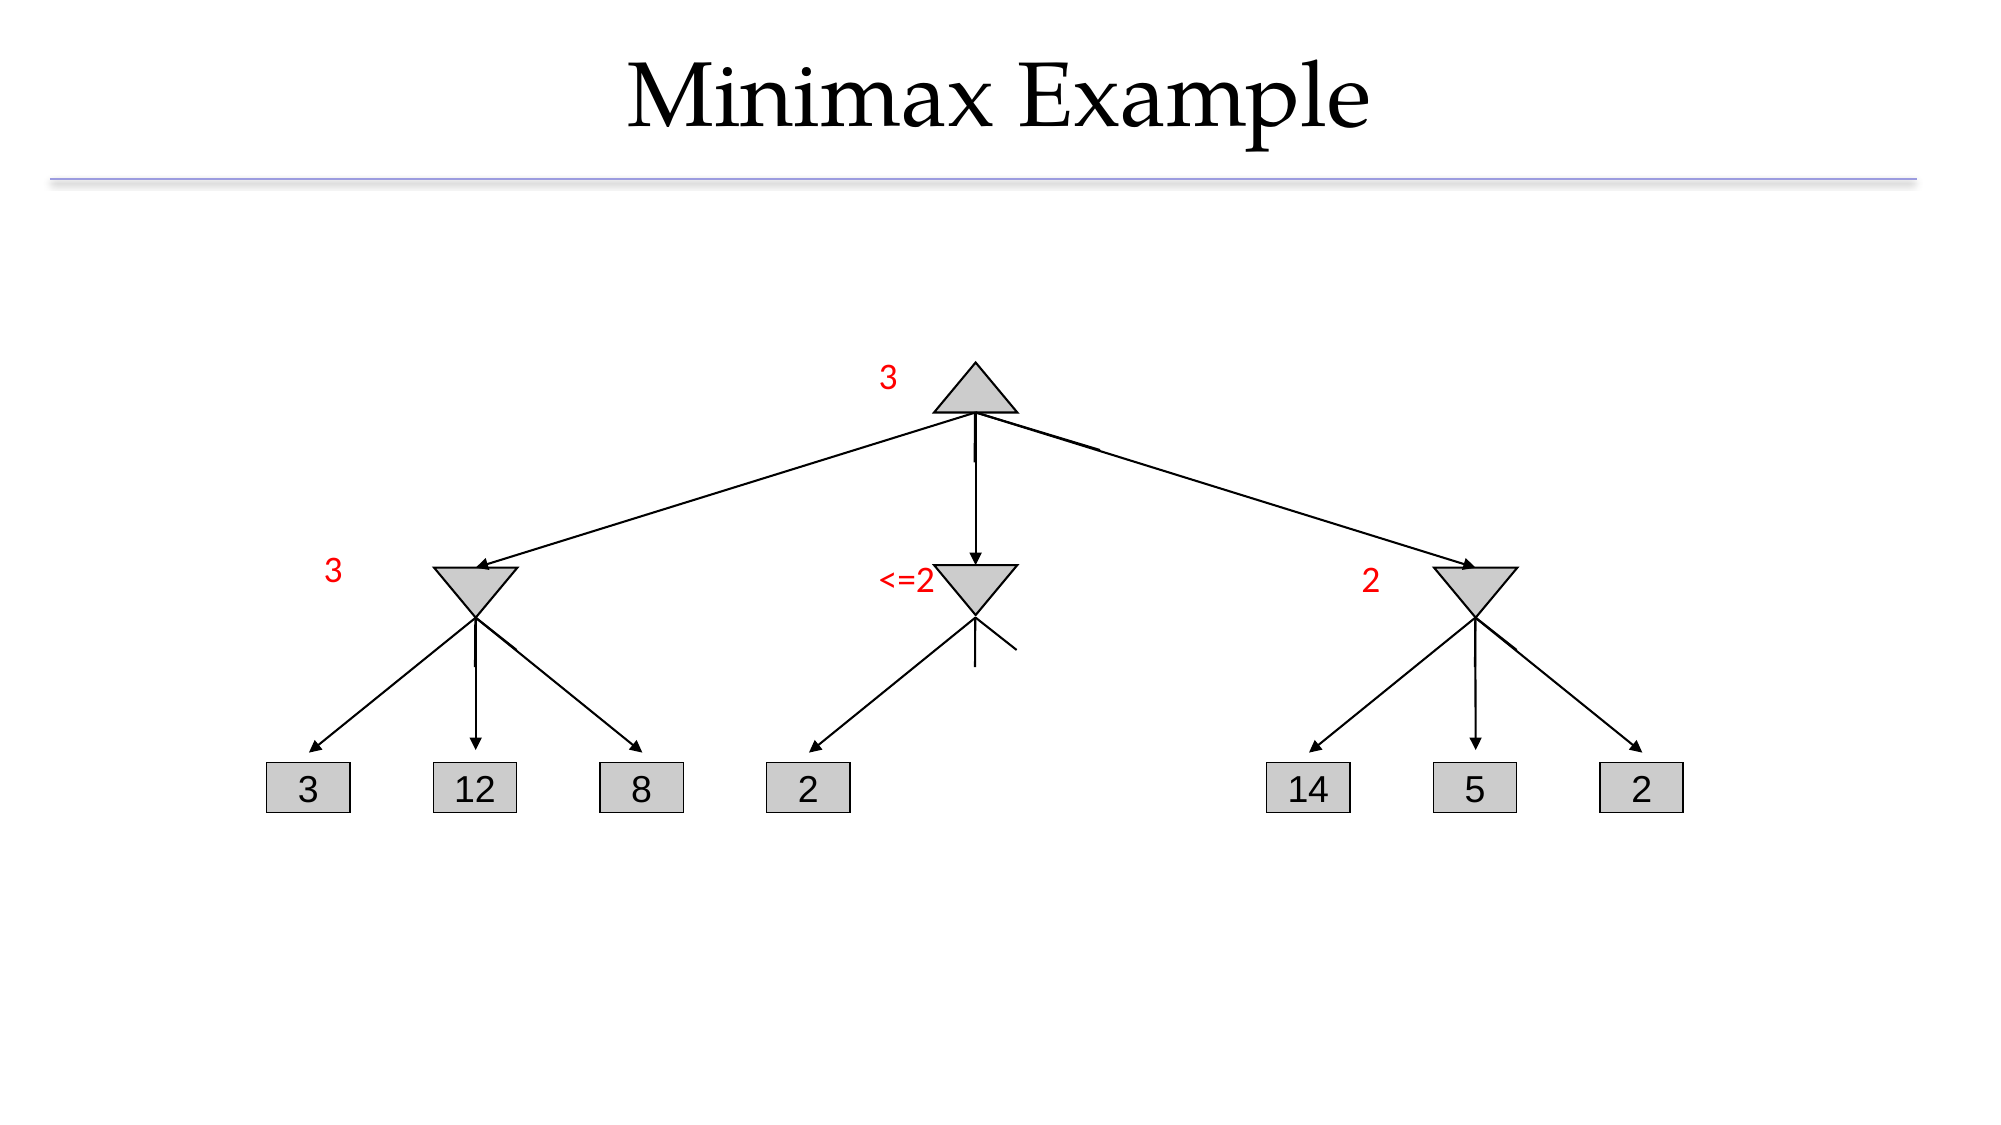

# Minimax Example
3

3
<=2
2
2
14
12
8
5
2
3